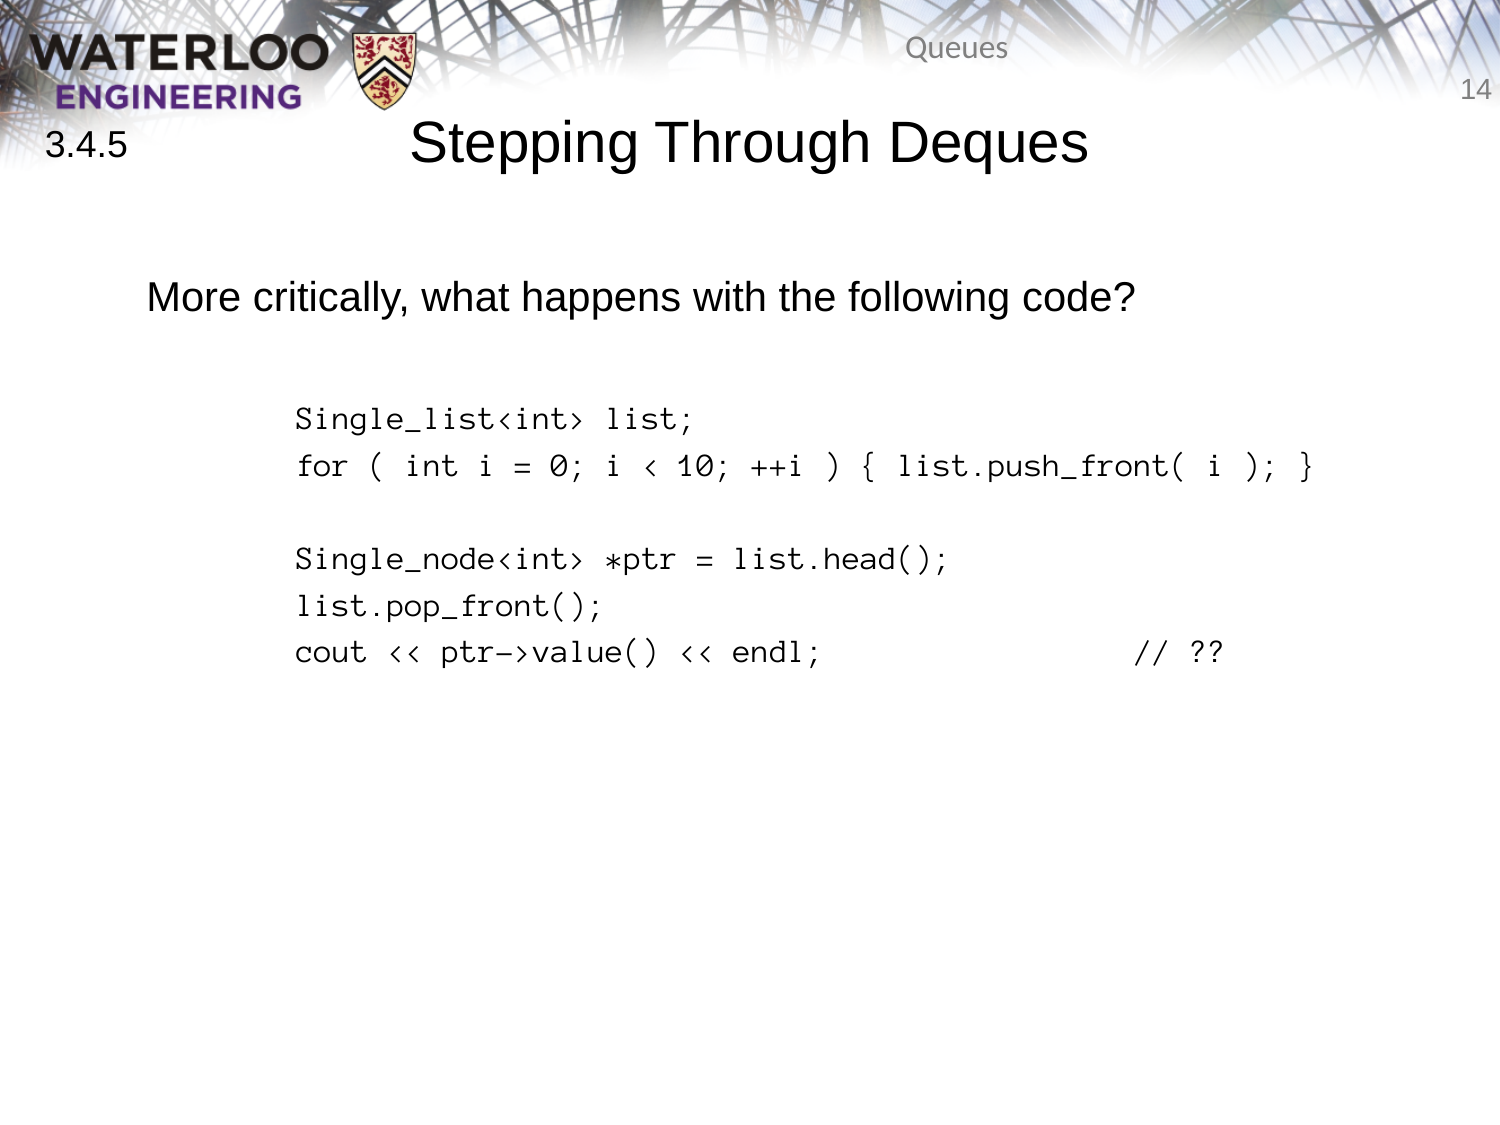

Stepping Through Deques
	More critically, what happens with the following code?

		Single_list<int> list;
		for ( int i = 0; i < 10; ++i ) { list.push_front( i ); }

		Single_node<int> *ptr = list.head();
		list.pop_front();
		cout << ptr->value() << endl;                 // ??
3.4.5